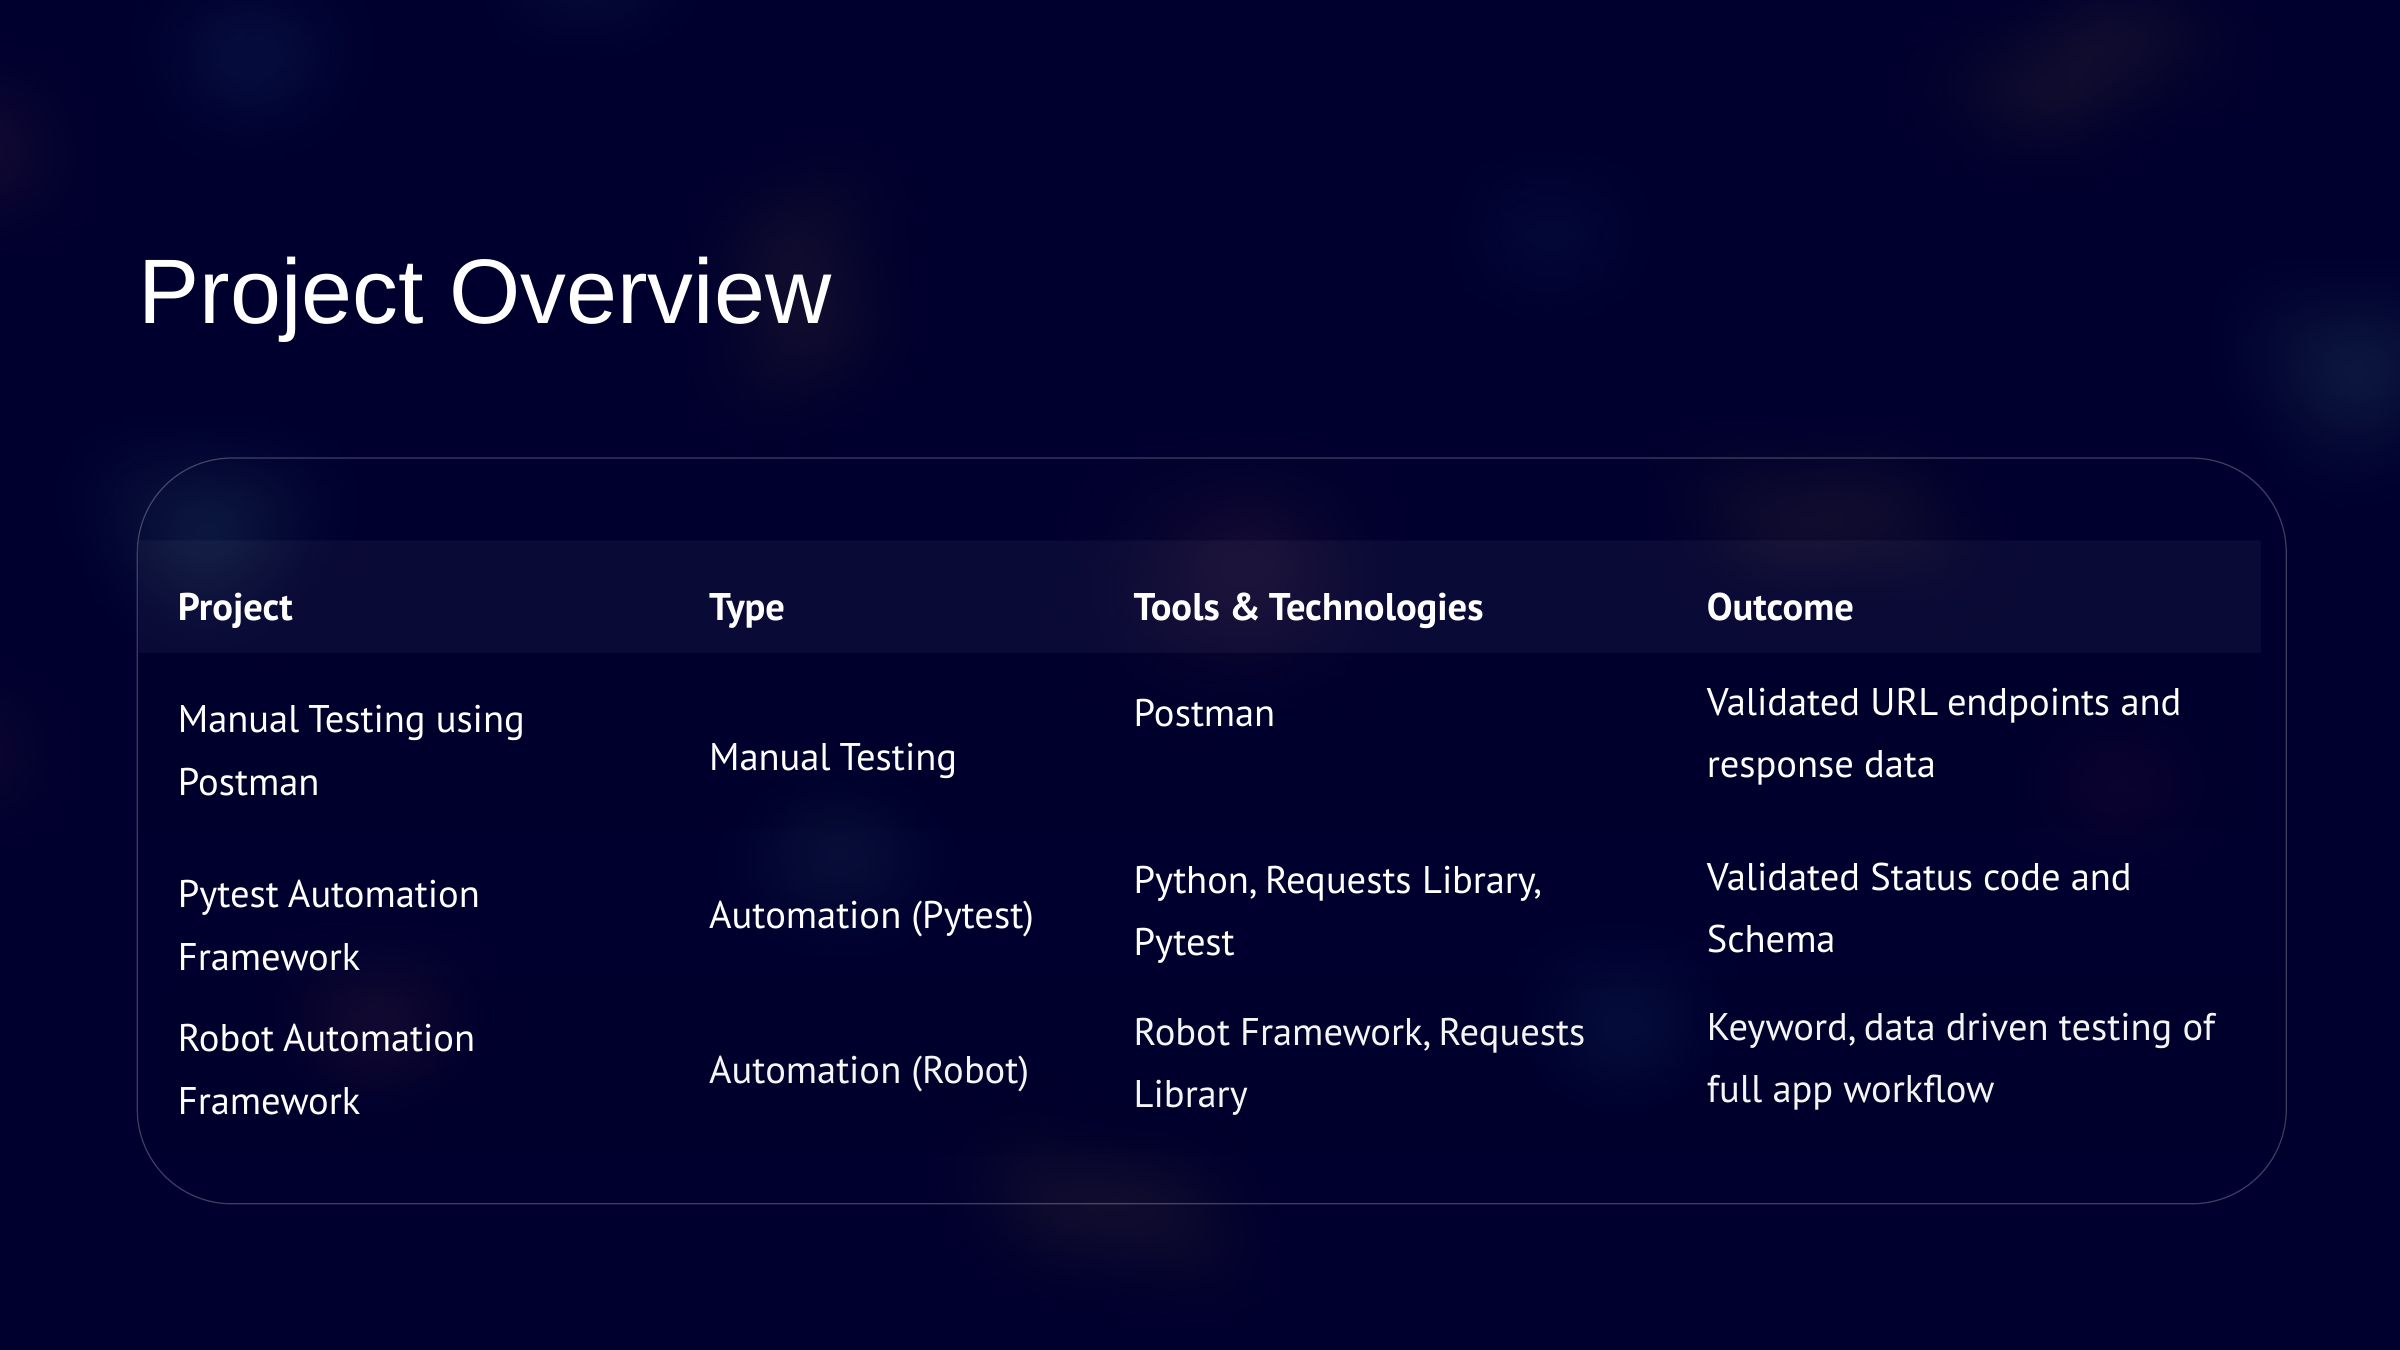

Project Overview

Project
Type
Tools & Technologies
Outcome

Validated URL endpoints and response data
Postman
Manual Testing using Postman
Manual Testing
Validated Status code and Schema
Python, Requests Library, Pytest
Pytest Automation Framework
Automation (Pytest)

Keyword, data driven testing of full app workflow

Robot Framework, Requests Library
Robot Automation Framework
Automation (Robot)